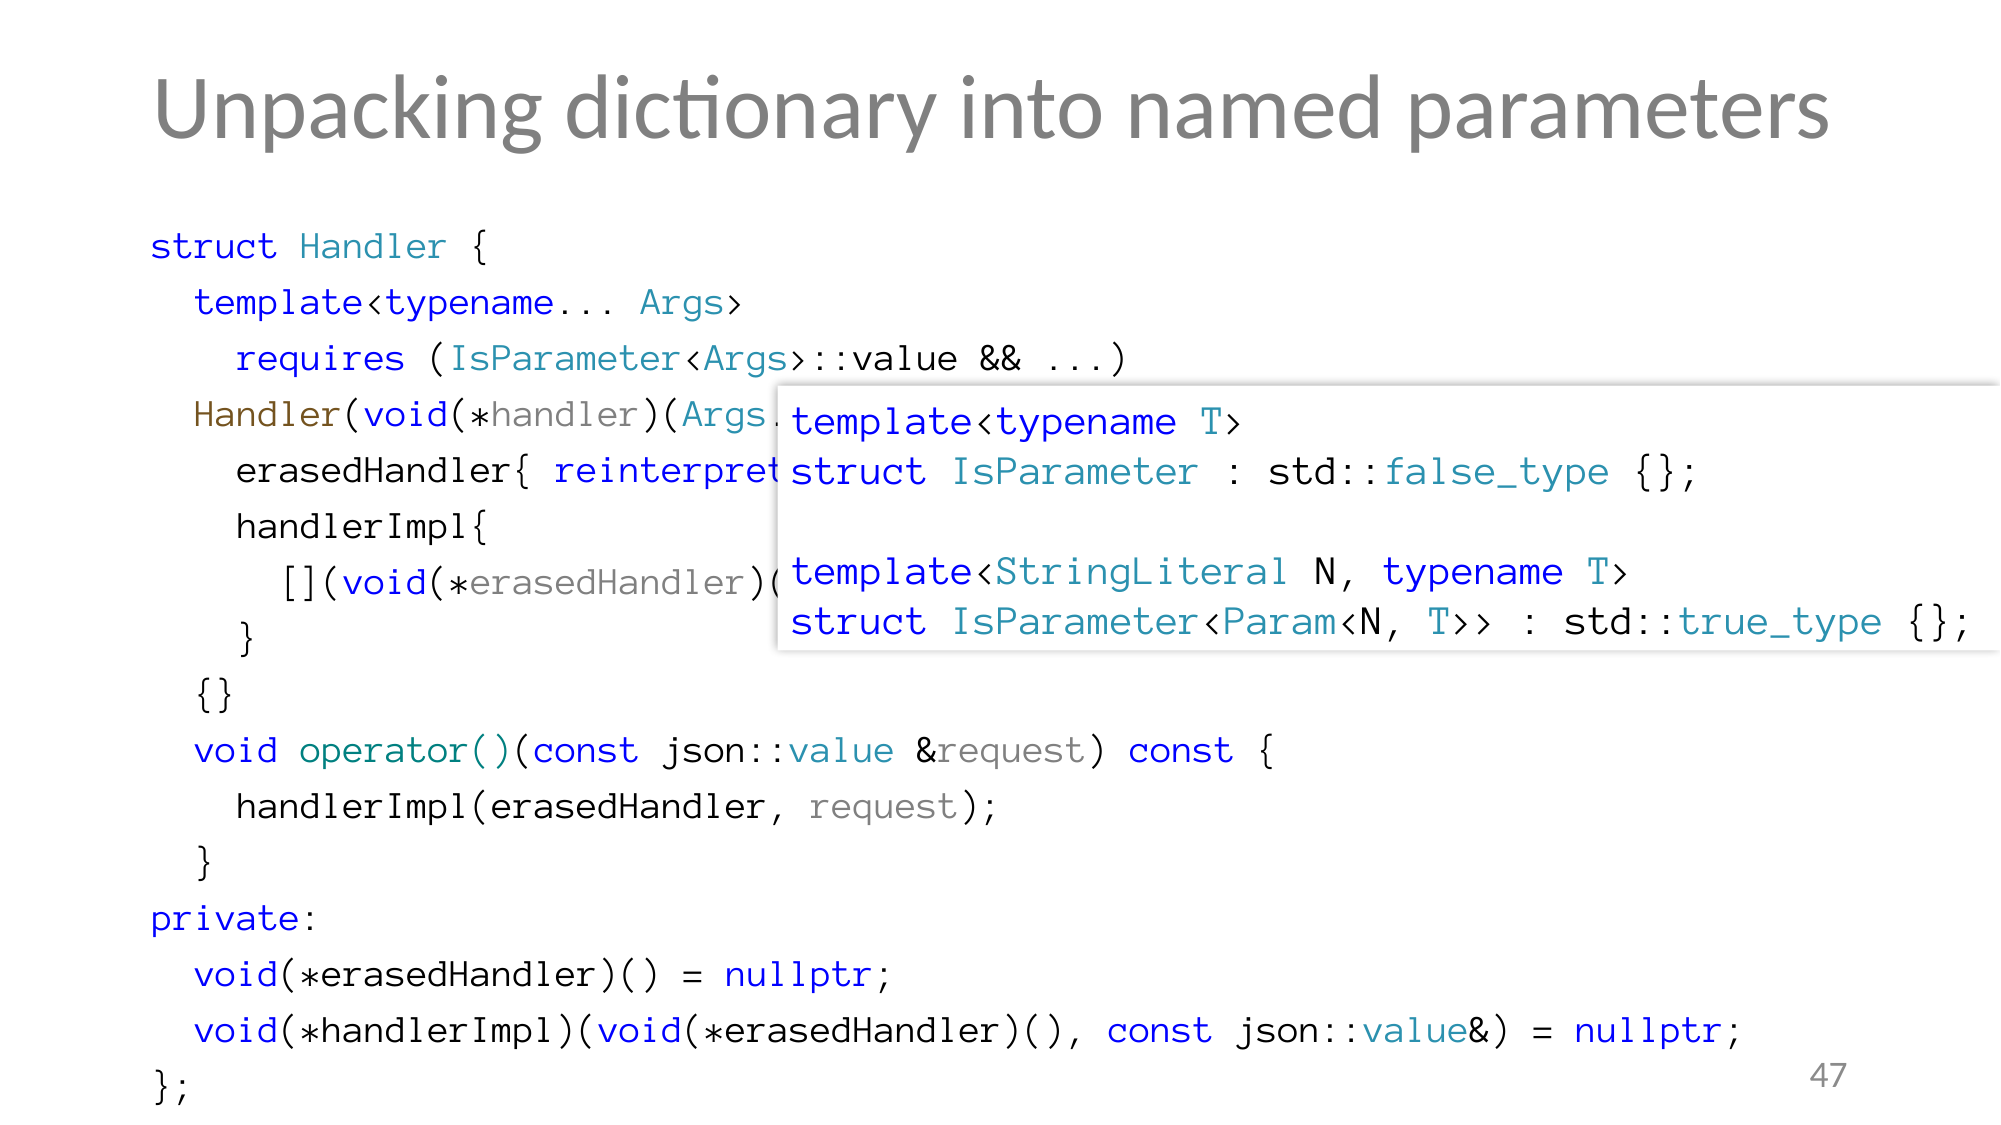

# Unpacking dictionary into named parameters
struct Handler {
  template<typename... Args>
    requires (IsParameter<Args>::value && ...)
  Handler(void(*handler)(Args...)) :
    erasedHandler{ reinterpret_cast<void(*)()>(handler) },
    handlerImpl{
      [](void(*erasedHandler)(), const json::value &request) { /*...*/ }
    }
  {}
  void operator()(const json::value &request) const {
    handlerImpl(erasedHandler, request);
  }
private:
  void(*erasedHandler)() = nullptr;
  void(*handlerImpl)(void(*erasedHandler)(), const json::value&) = nullptr;
};
template<typename T>
struct IsParameter : std::false_type {};

template<StringLiteral N, typename T>
struct IsParameter<Param<N, T>> : std::true_type {};
47